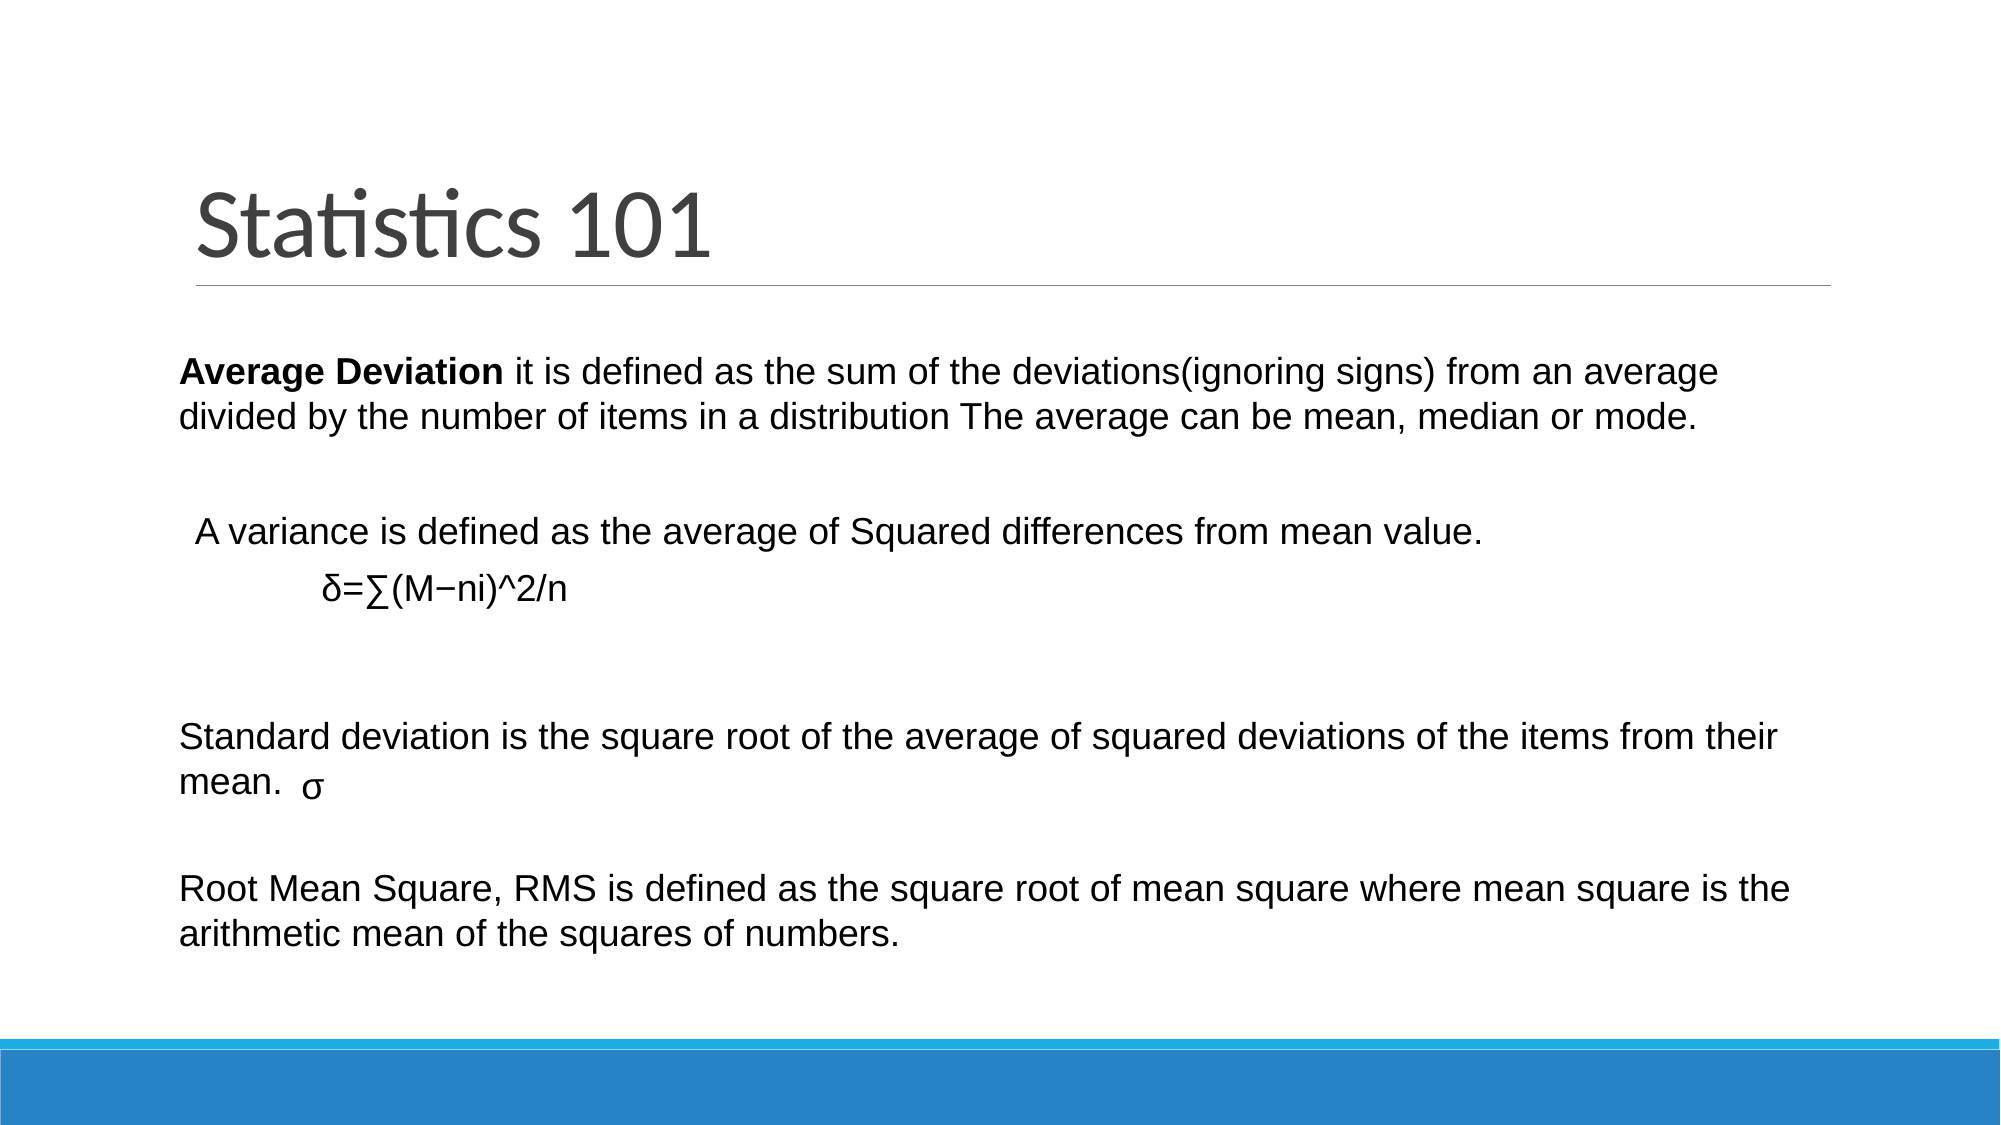

# Statistics 101
Average Deviation it is defined as the sum of the deviations(ignoring signs) from an average divided by the number of items in a distribution The average can be mean, median or mode.
A variance is defined as the average of Squared differences from mean value.
δ=∑(M−ni)^2/n
Standard deviation is the square root of the average of squared deviations of the items from their mean.
σ
Root Mean Square, RMS is defined as the square root of mean square where mean square is the arithmetic mean of the squares of numbers.